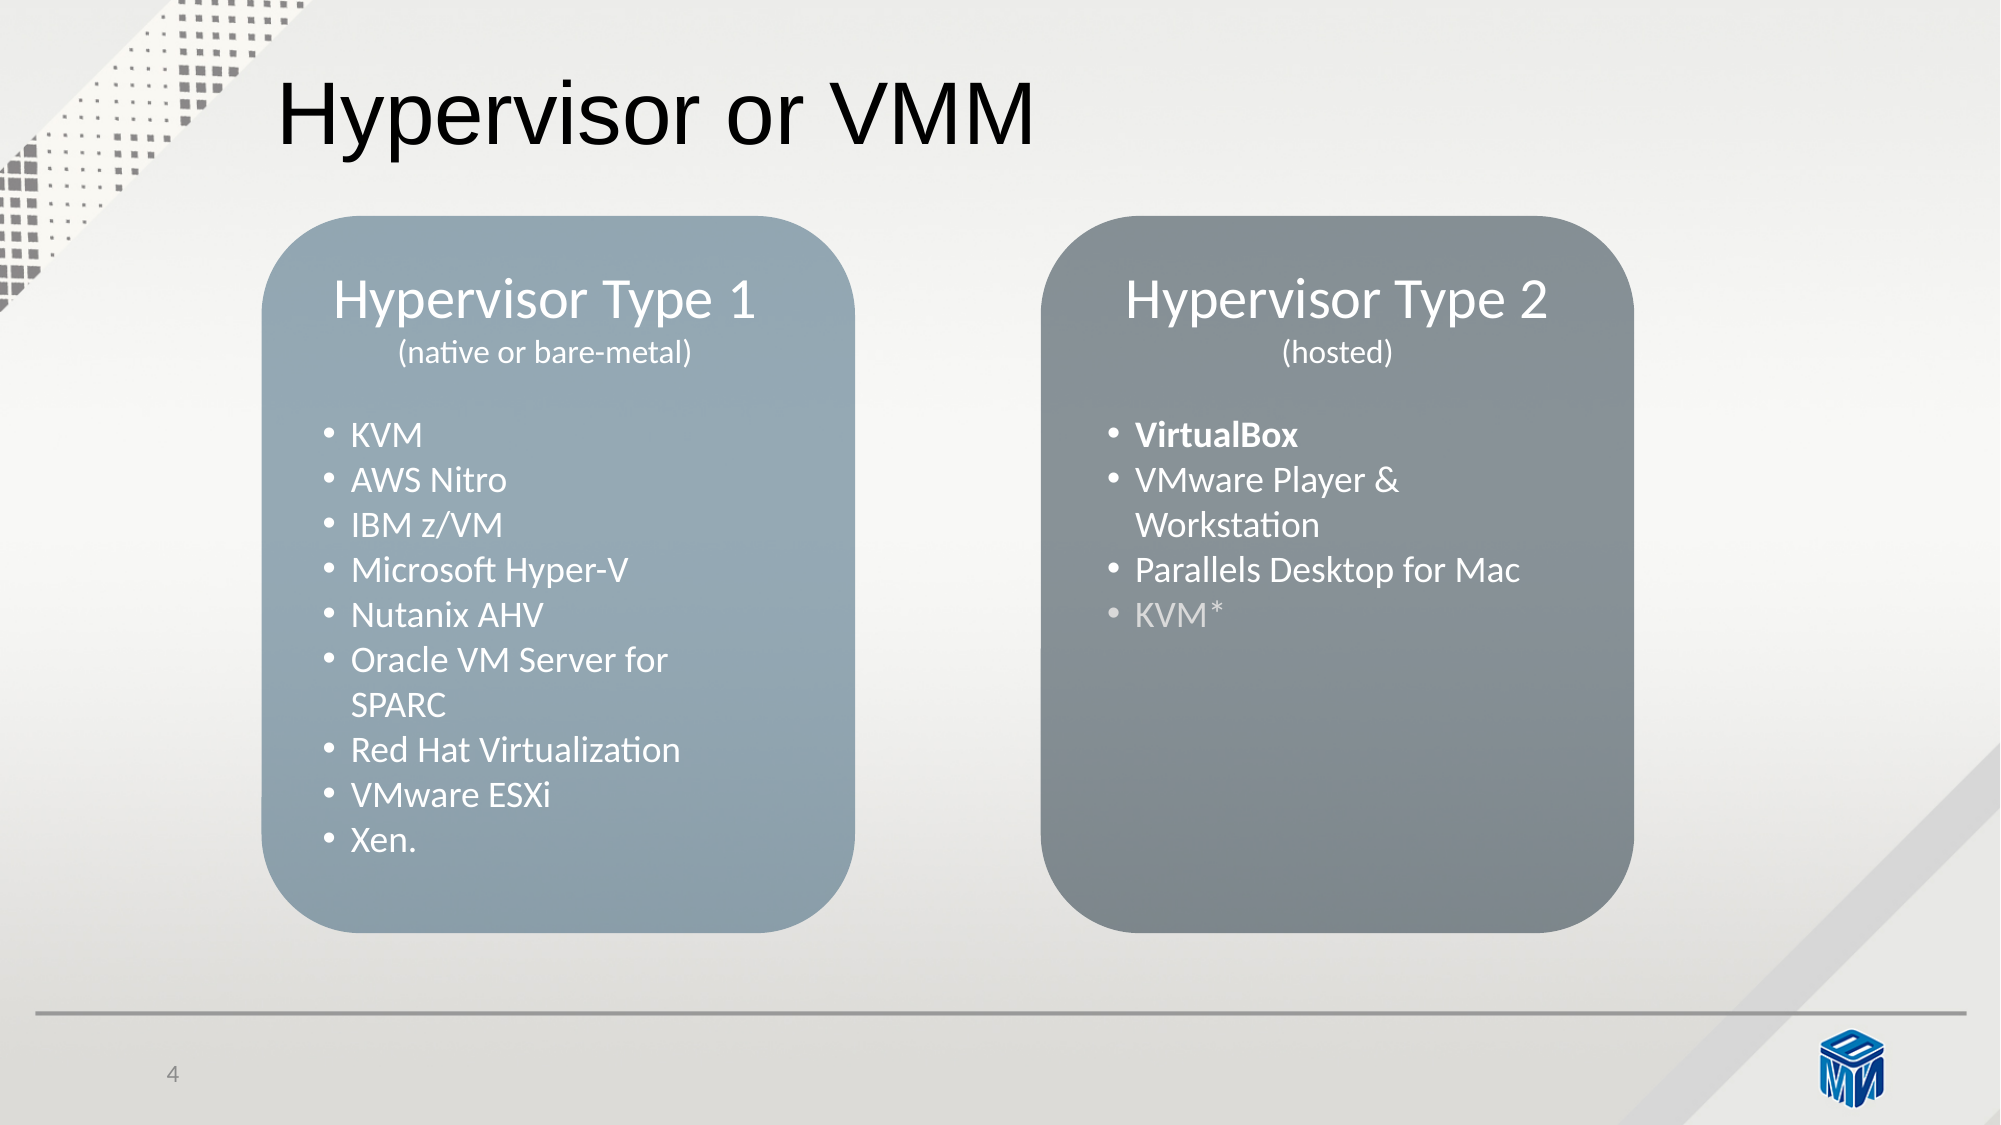

# Hypervisor or VMM

Hypervisor Type 1
(native or bare-metal)

KVM
AWS Nitro
IBM z/VM
Microsoft Hyper-V
Nutanix AHV
Oracle VM Server for SPARC
Red Hat Virtualization
VMware ESXi
Xen.

Hypervisor Type 2
(hosted)

VirtualBox
VMware Player & Workstation
Parallels Desktop for Mac
KVM*
4